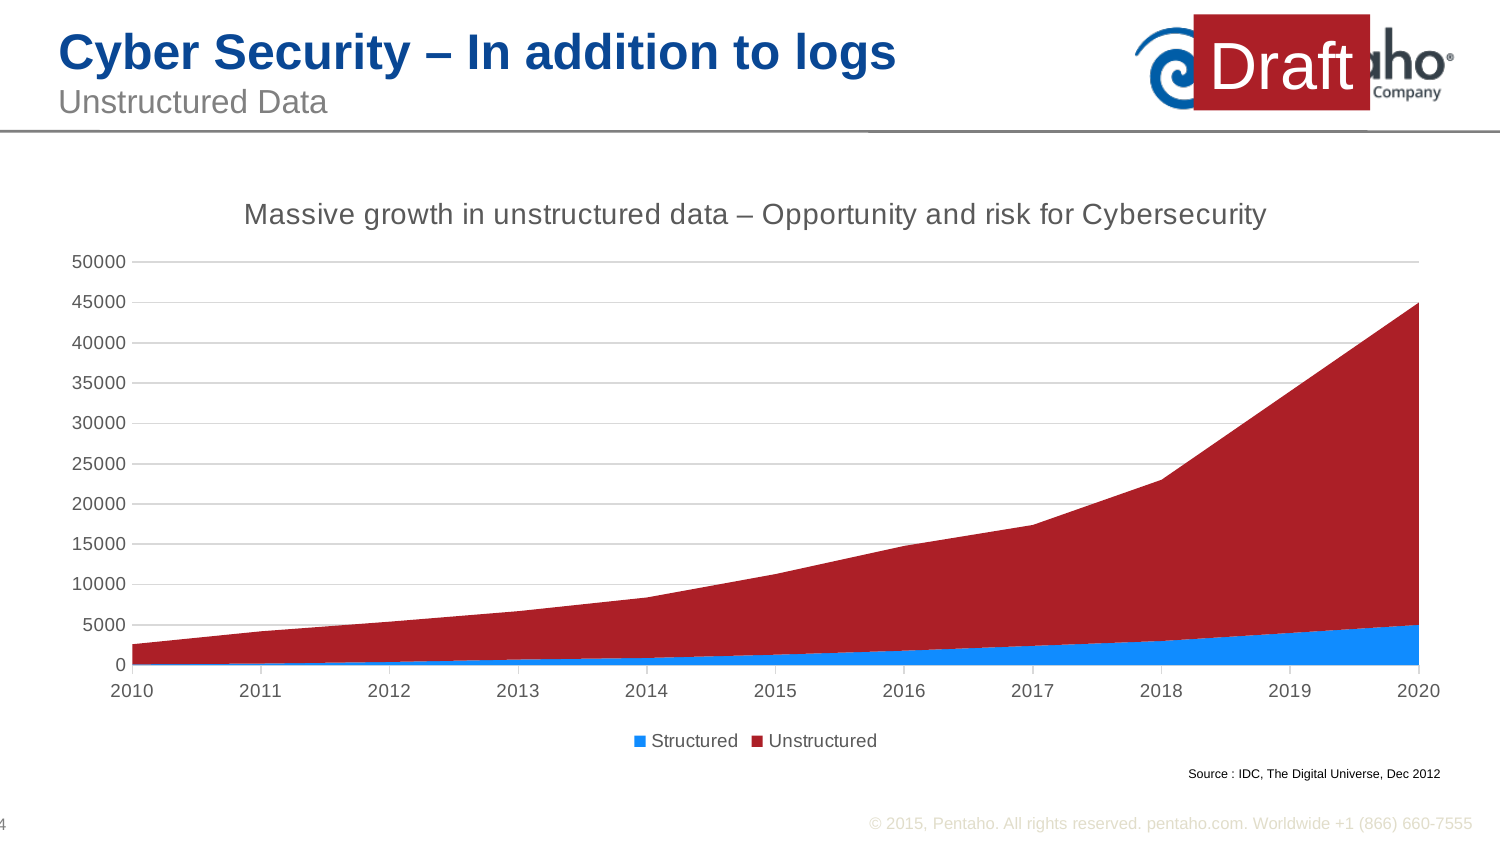

# Cyber Security – In addition to logs
Draft
Unstructured Data

### Chart: Massive growth in unstructured data – Opportunity and risk for Cybersecurity

| Category | Structured | Unstructured |
|---|---|---|
| 2010.0 | 100.0 | 2500.0 |
| 2011.0 | 200.0 | 4000.0 |
| 2012.0 | 400.0 | 5000.0 |
| 2013.0 | 700.0 | 6000.0 |
| 2014.0 | 900.0 | 7500.0 |
| 2015.0 | 1300.0 | 10000.0 |
| 2016.0 | 1800.0 | 13000.0 |
| 2017.0 | 2400.0 | 15000.0 |
| 2018.0 | 3000.0 | 20000.0 |
| 2019.0 | 4000.0 | 30000.0 |
| 2020.0 | 5000.0 | 40000.0 |
Source : IDC, The Digital Universe, Dec 2012